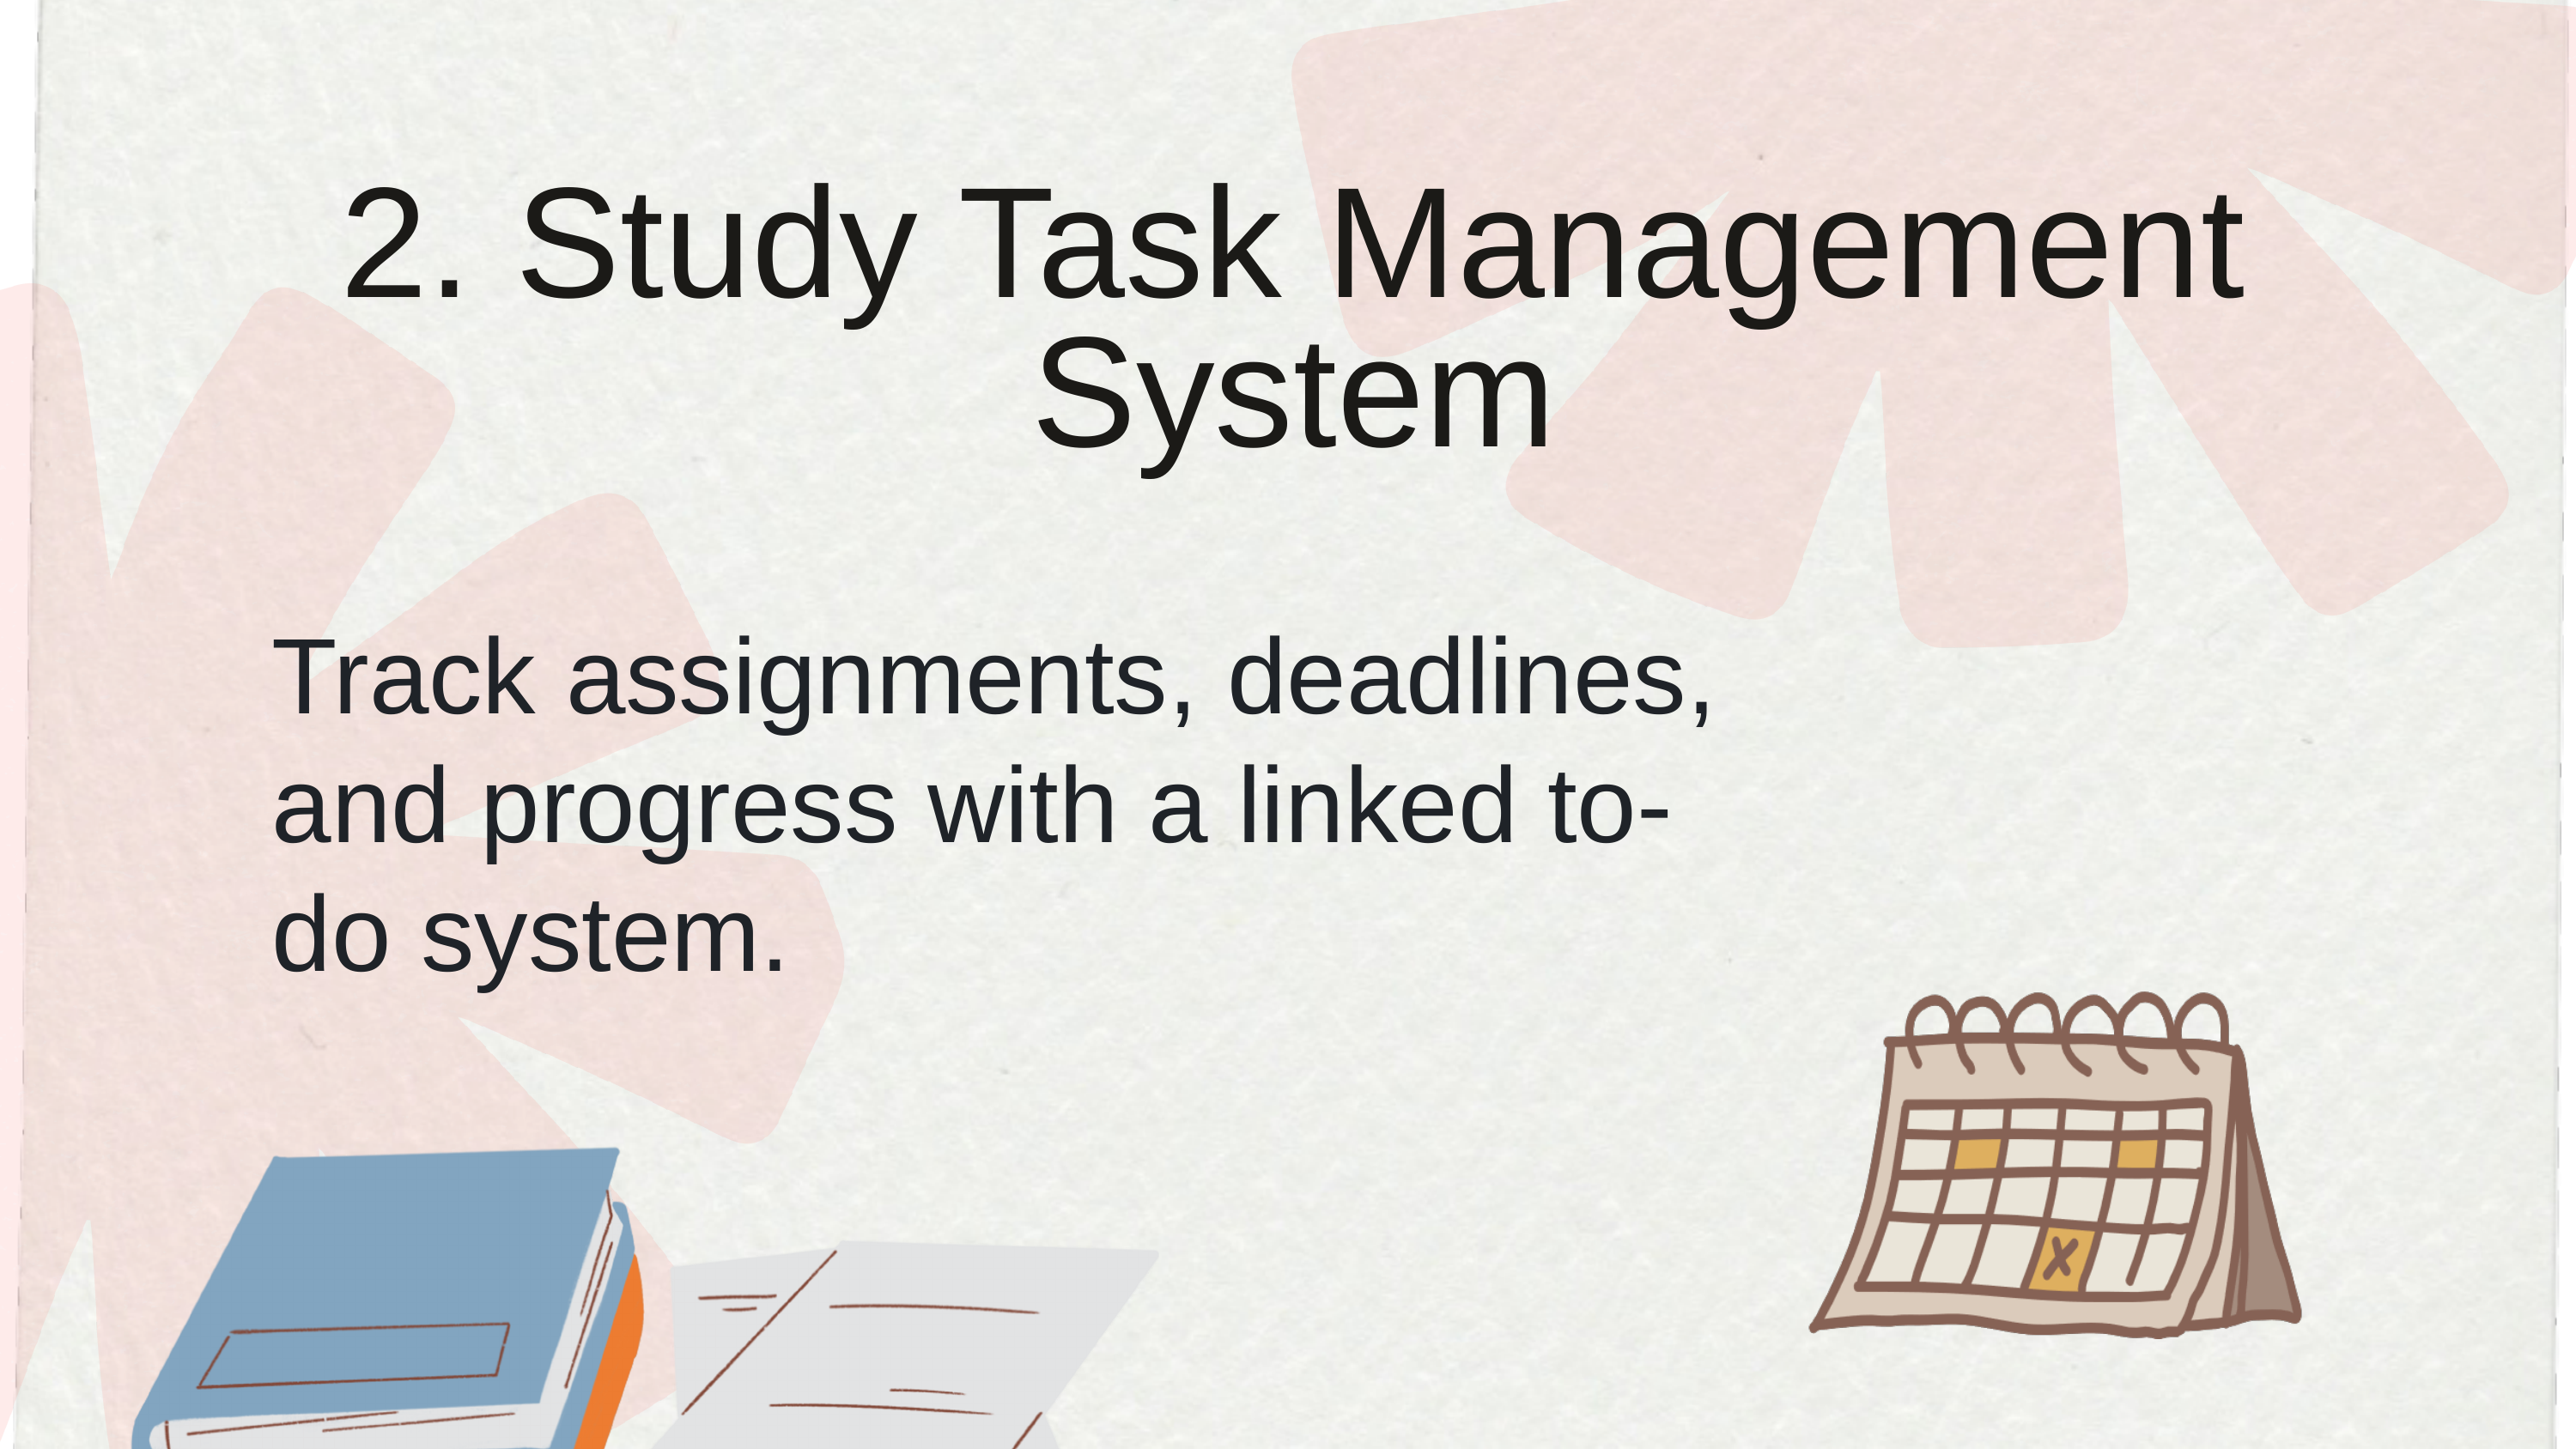

2. Study Task Management System

Track assignments, deadlines, and progress with a linked to-do system.